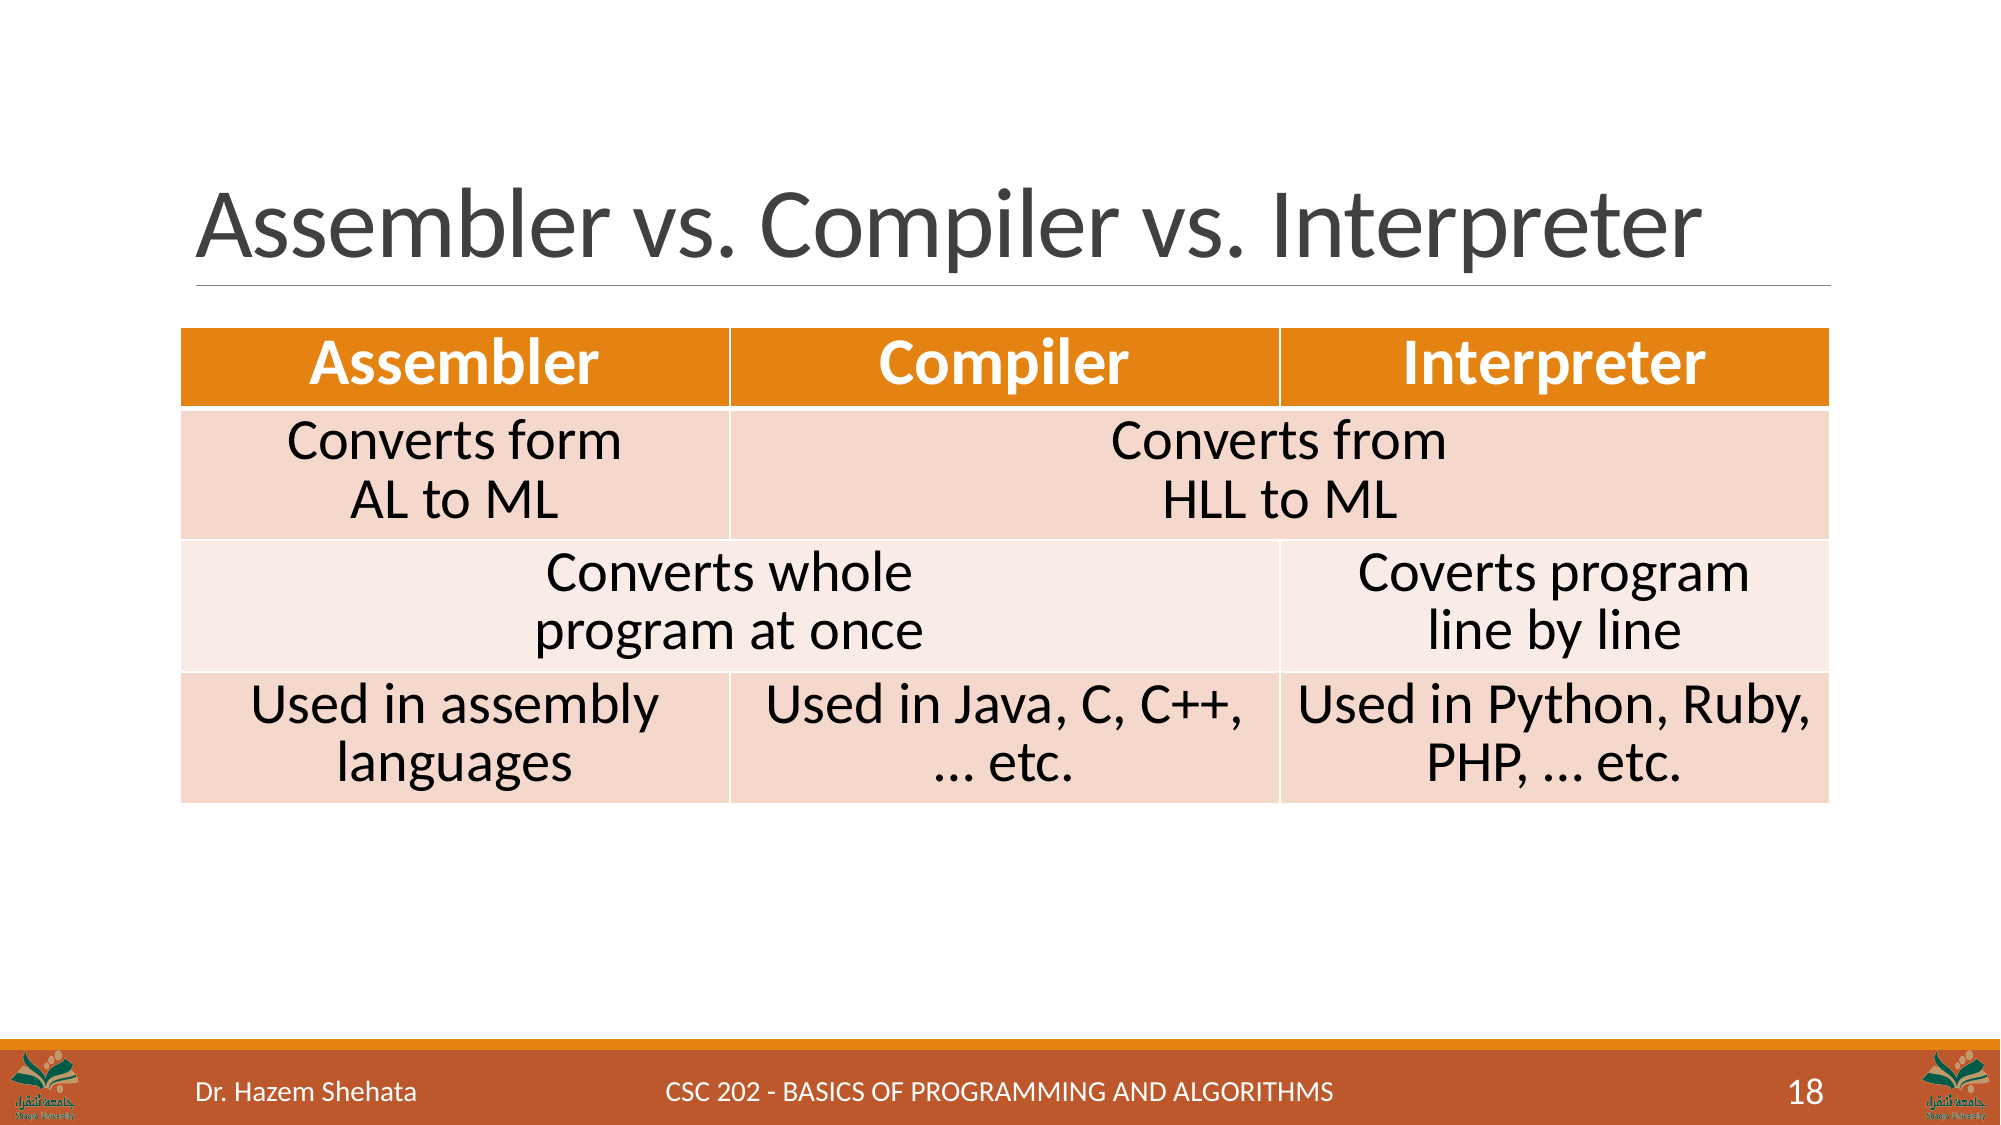

# Assembler vs. Compiler vs. Interpreter
| Assembler | Compiler | Interpreter |
| --- | --- | --- |
| Converts form AL to ML | Converts from HLL to ML |  |
| Converts whole program at once |  | Coverts program line by line |
| Used in assembly languages | Used in Java, C, C++, … etc. | Used in Python, Ruby, PHP, … etc. |
Dr. Hazem Shehata
CSC 202 - Basics of Programming and Algorithms
18